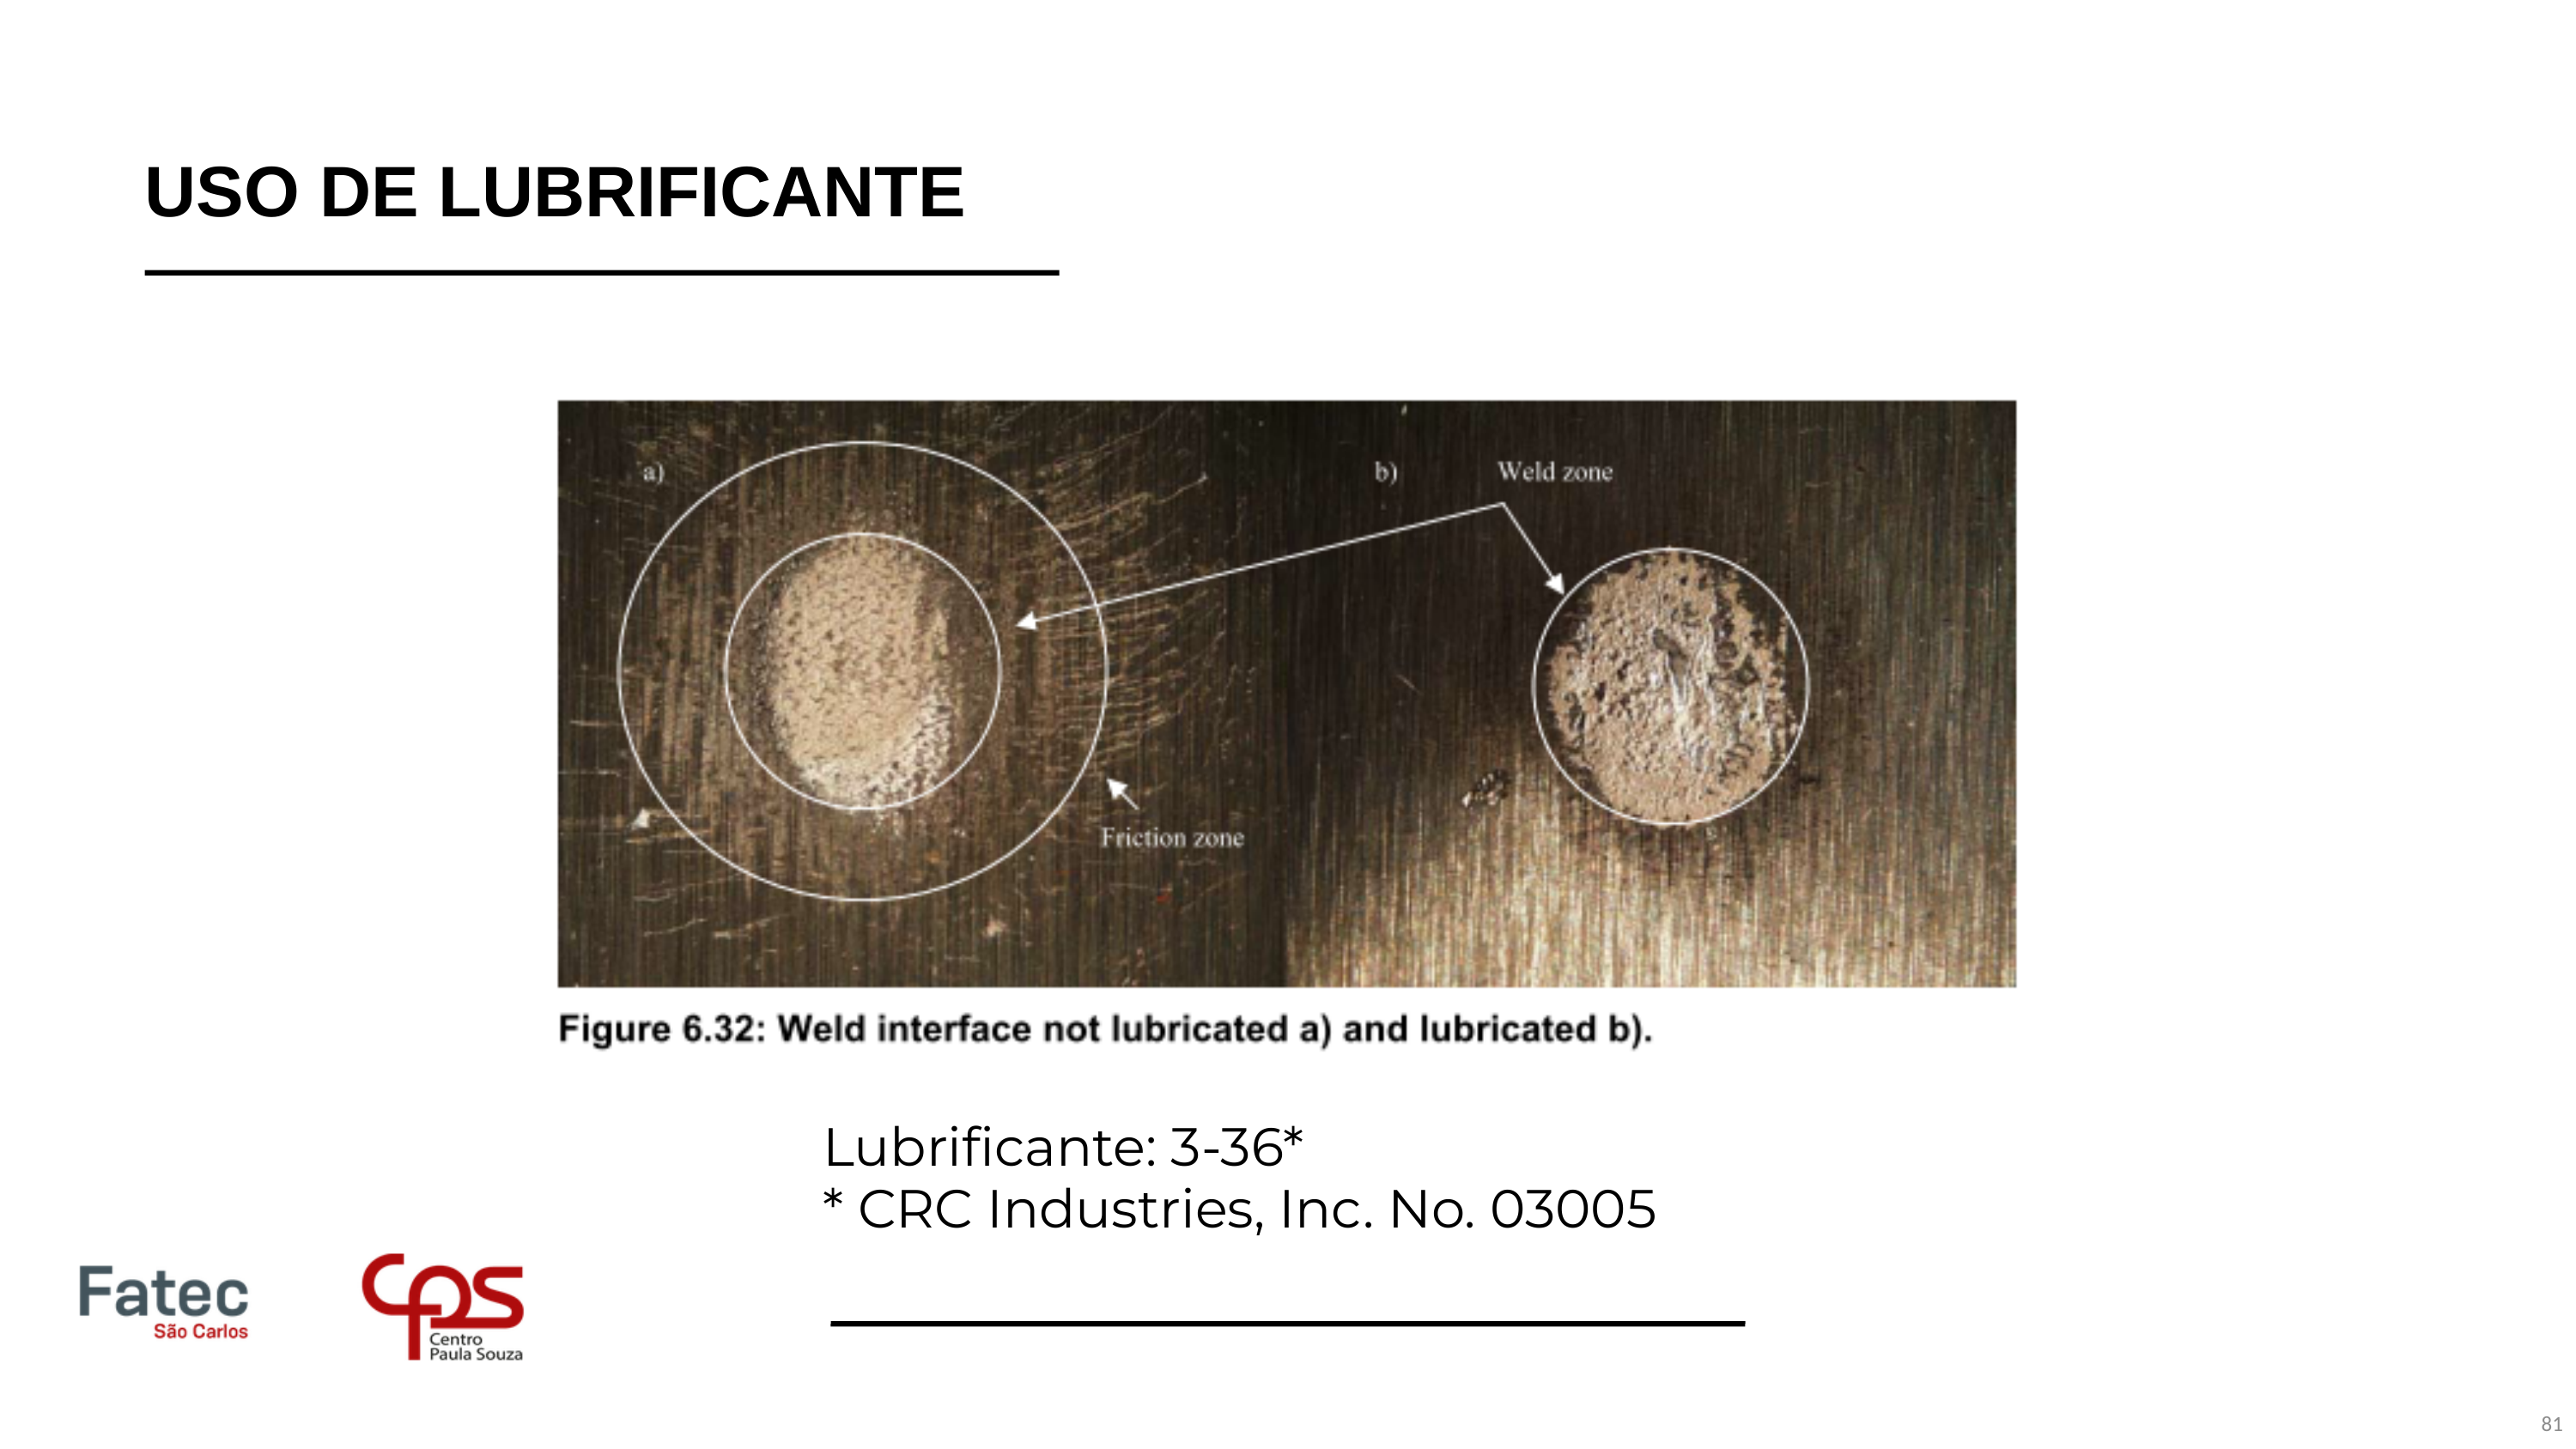

USO DE LUBRIFICANTE

Lubrificante: 3-36*
* CRC Industries, Inc. No. 03005

81